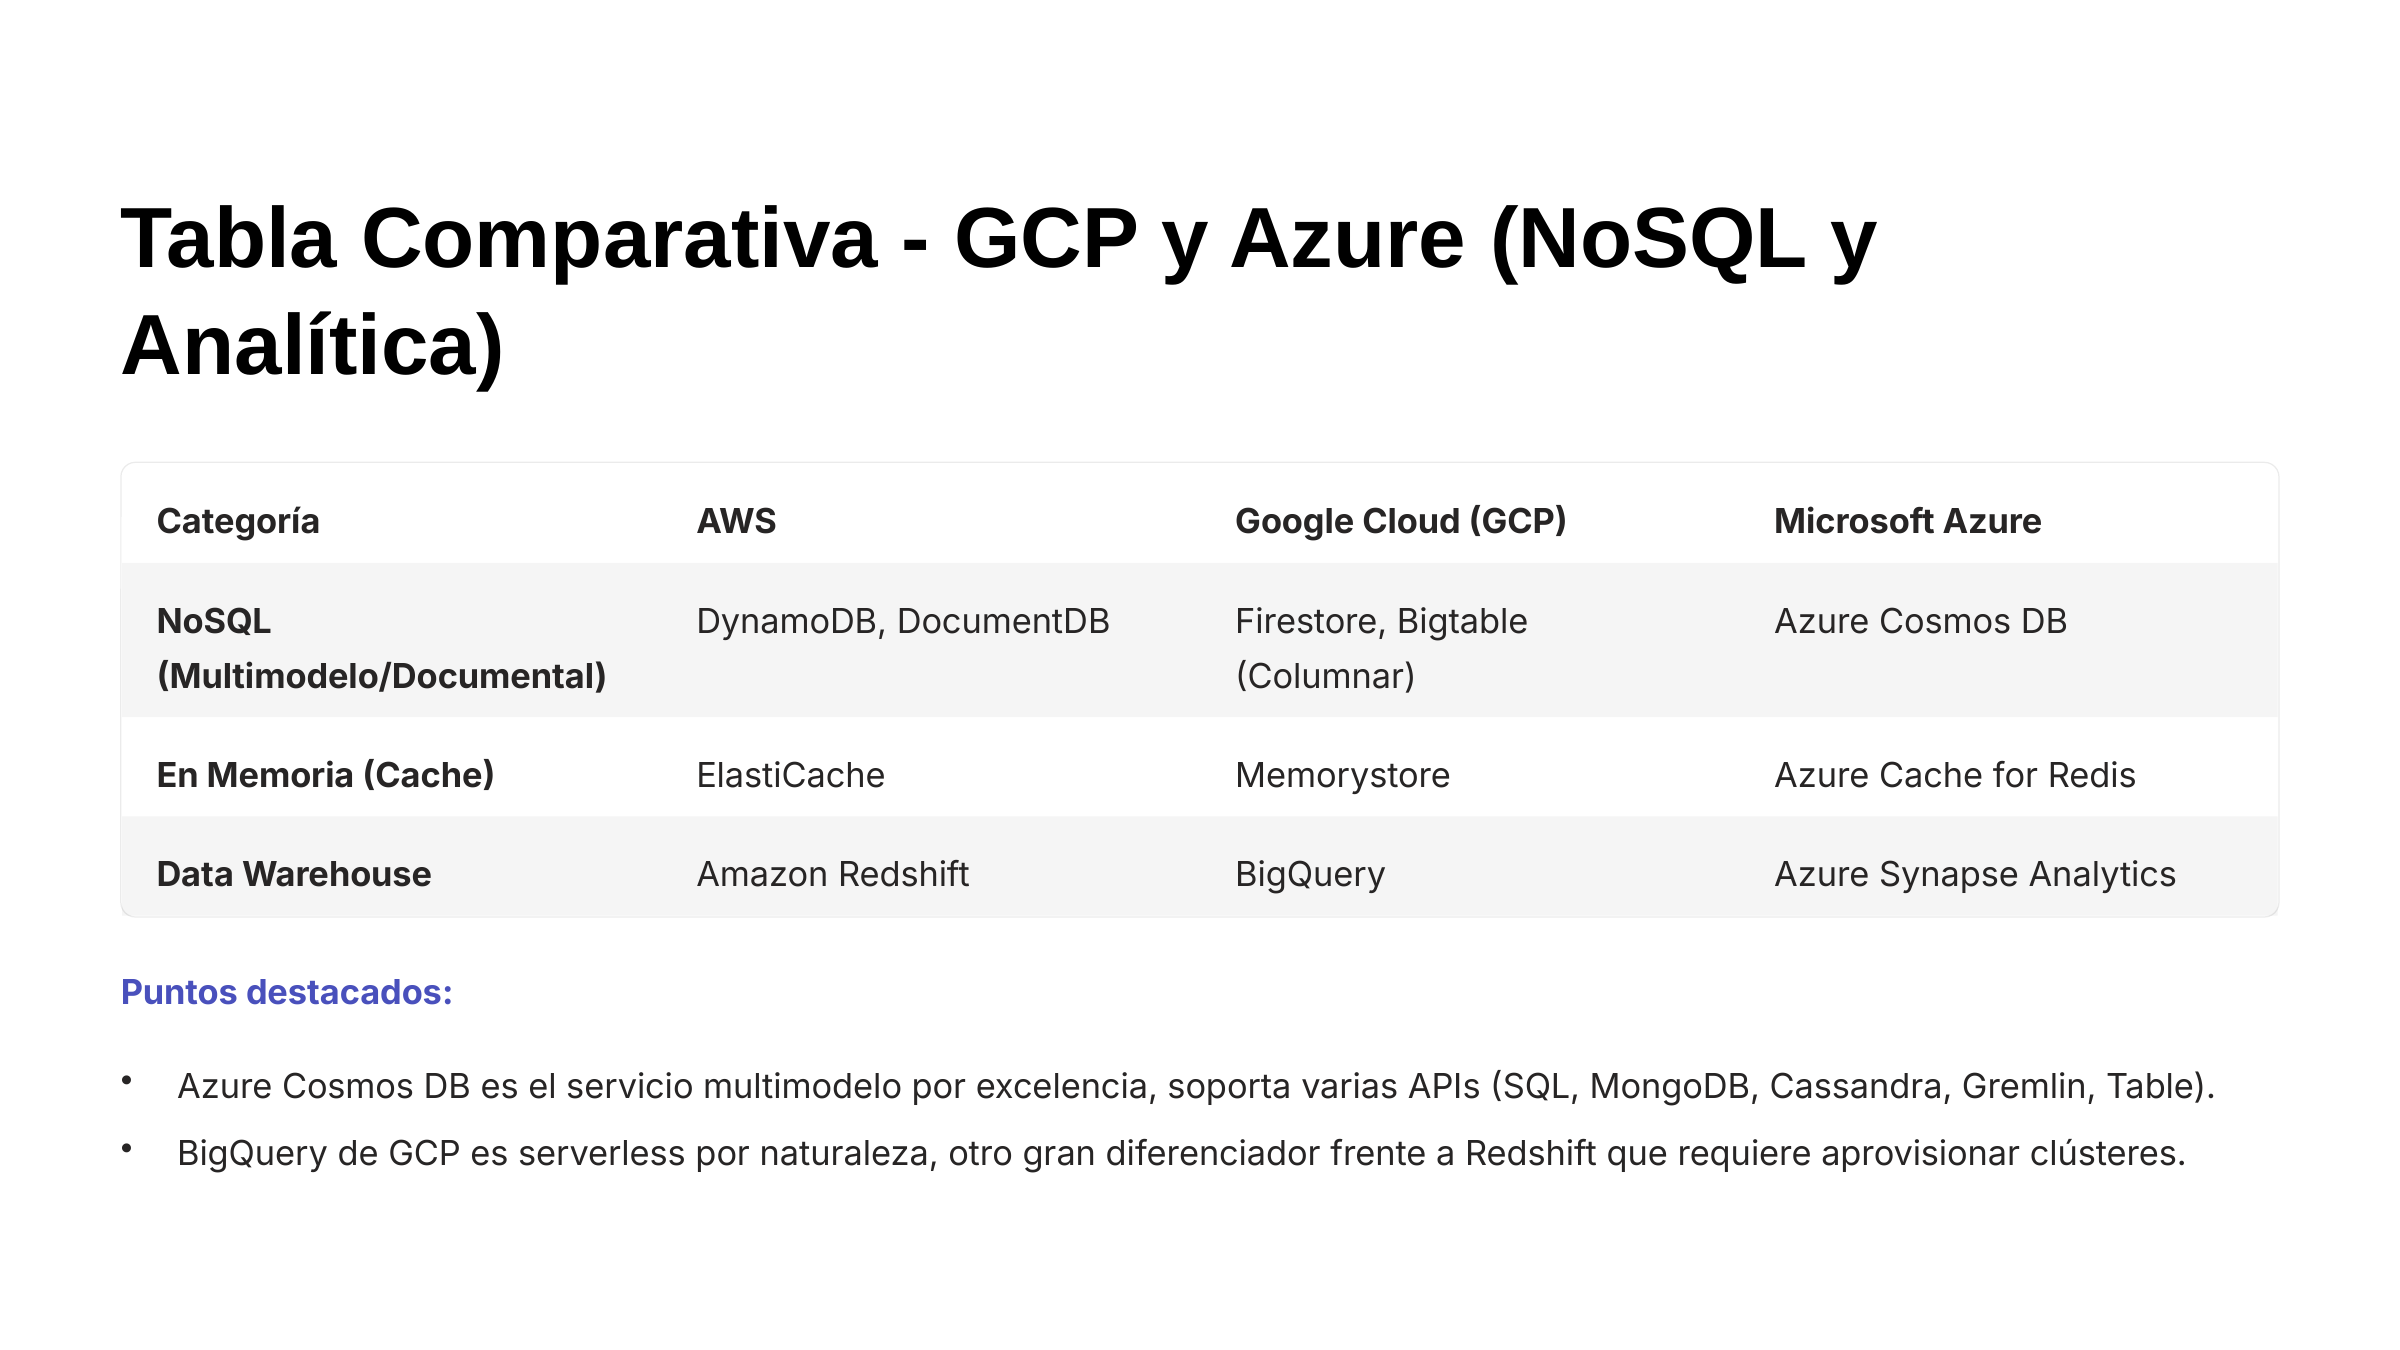

Tabla Comparativa - GCP y Azure (NoSQL y Analítica)

Categoría
AWS
Google Cloud (GCP)
Microsoft Azure

NoSQL (Multimodelo/Documental)
DynamoDB, DocumentDB
Firestore, Bigtable (Columnar)
Azure Cosmos DB

En Memoria (Cache)
ElastiCache
Memorystore
Azure Cache for Redis

Data Warehouse
Amazon Redshift
BigQuery
Azure Synapse Analytics
Puntos destacados:
Azure Cosmos DB es el servicio multimodelo por excelencia, soporta varias APIs (SQL, MongoDB, Cassandra, Gremlin, Table).
BigQuery de GCP es serverless por naturaleza, otro gran diferenciador frente a Redshift que requiere aprovisionar clústeres.